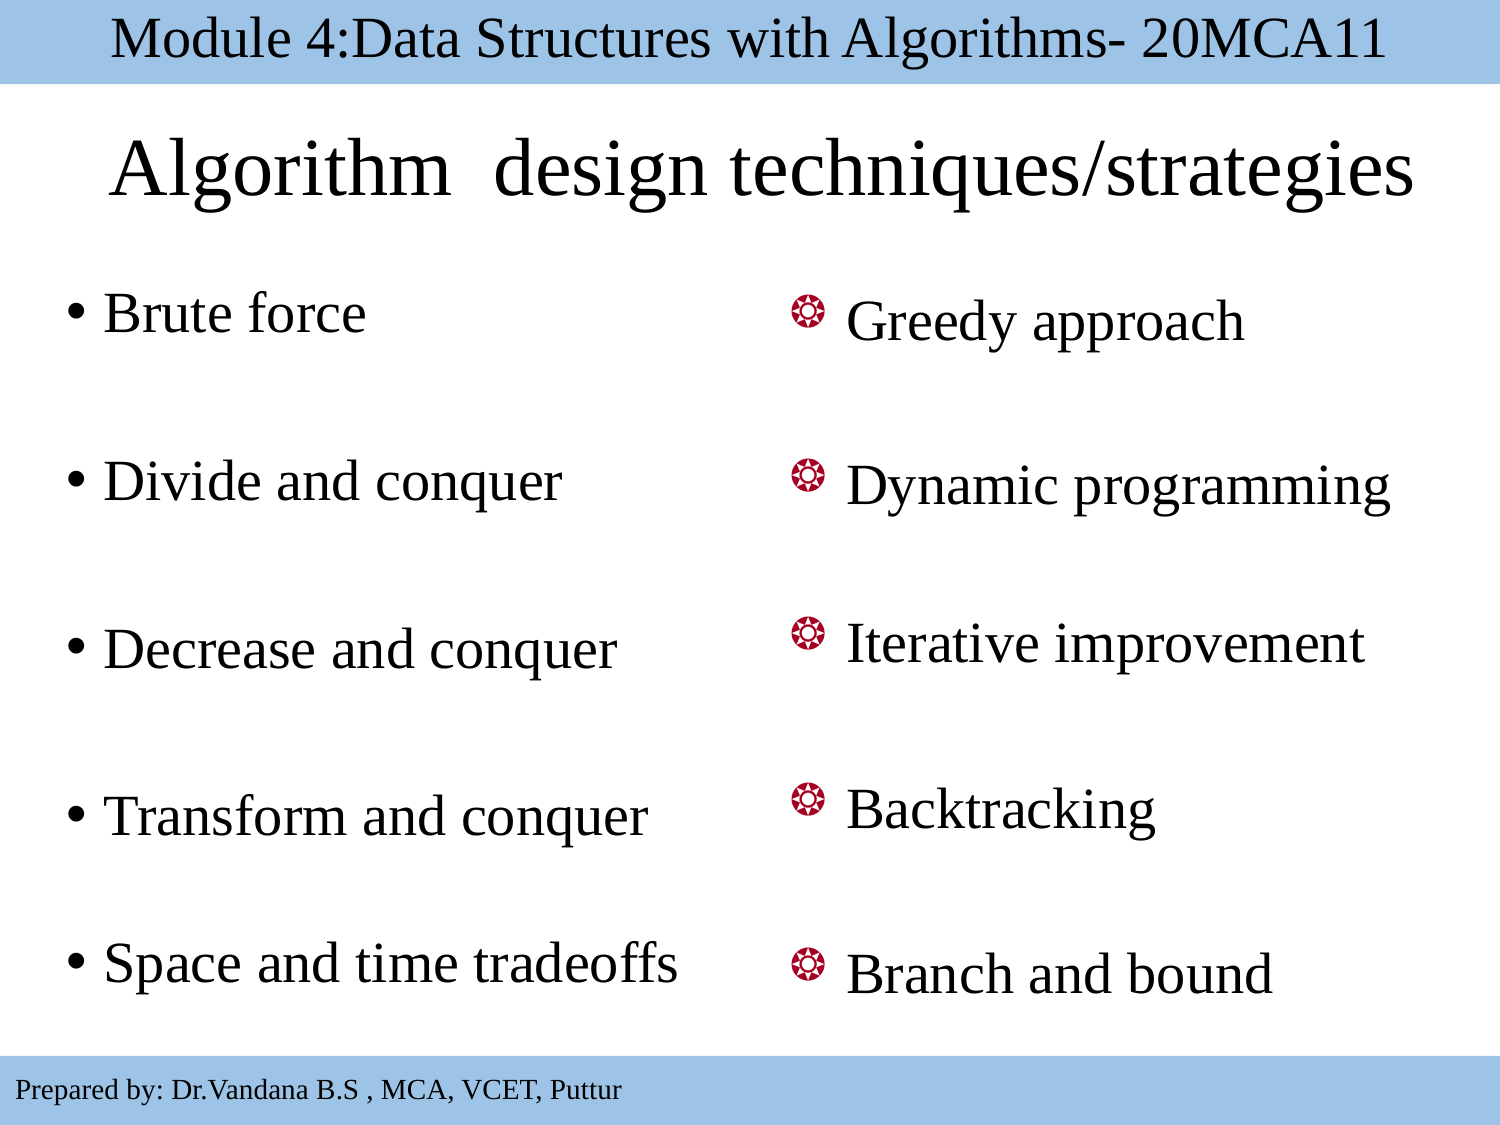

Module 4:Data Structures with Algorithms- 20MCA11
# Algorithm  design techniques/strategies
Brute force

Divide and conquer

Decrease and conquer

Transform and conquer
Space and time tradeoffs

Greedy approach

Dynamic programming
Iterative improvement
Backtracking
Branch and bound

Prepared by: Dr.Vandana B.S , MCA, VCET, Puttur